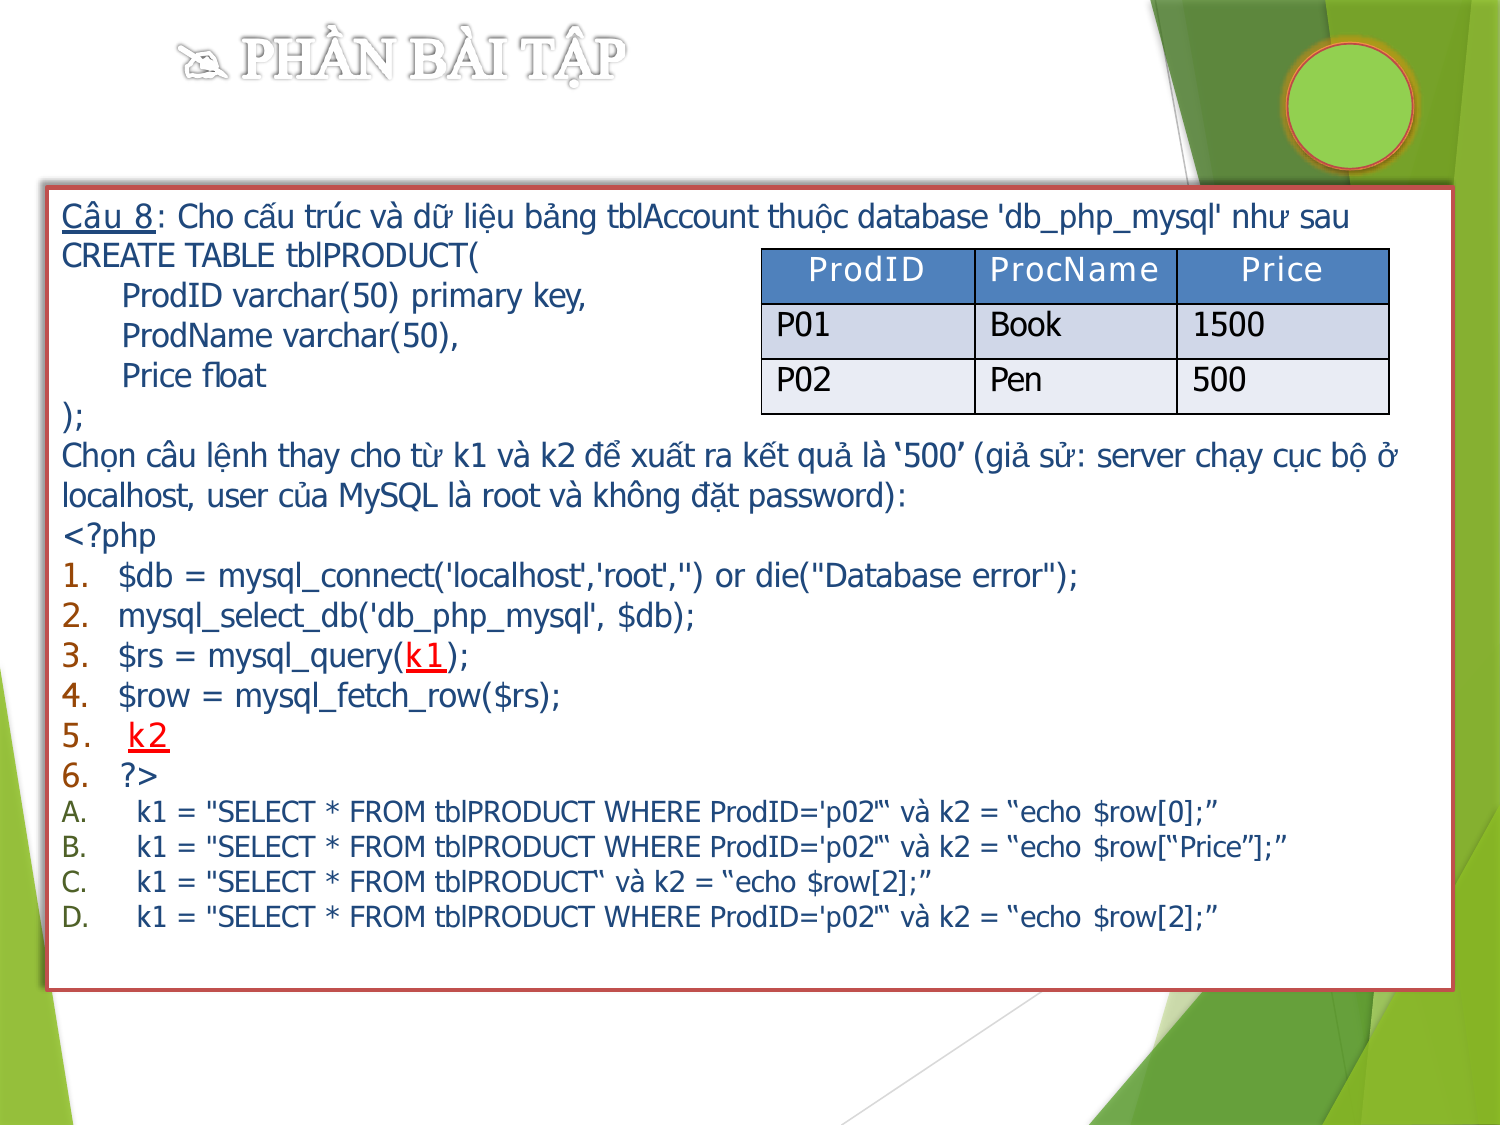

Câu 8: Cho cấu trúc và dữ liệu bảng tblAccount thuộc database 'db_php_mysql' như sau  CREATE TABLE tblPRODUCT(
ProdID varchar(50) primary key,  ProdName varchar(50),
Price float
);
Chọn câu lệnh thay cho từ k1 và k2 để xuất ra kết quả là ‘500’ (giả sử: server chạy cục bộ ở  localhost, user của MySQL là root và không đặt password):
<?php
$db = mysql_connect('localhost','root','') or die("Database error");
mysql_select_db('db_php_mysql', $db);
$rs = mysql_query(k1);
$row = mysql_fetch_row($rs);
k2
6.	?>
k1 = "SELECT * FROM tblPRODUCT WHERE ProdID='p02'“ và k2 = “echo $row[0];”
k1 = "SELECT * FROM tblPRODUCT WHERE ProdID='p02'“ và k2 = “echo $row[“Price”];”
k1 = "SELECT * FROM tblPRODUCT“ và k2 = “echo $row[2];”
k1 = "SELECT * FROM tblPRODUCT WHERE ProdID='p02'“ và k2 = “echo $row[2];”
| ProdID | ProcName | Price |
| --- | --- | --- |
| P01 | Book | 1500 |
| P02 | Pen | 500 |